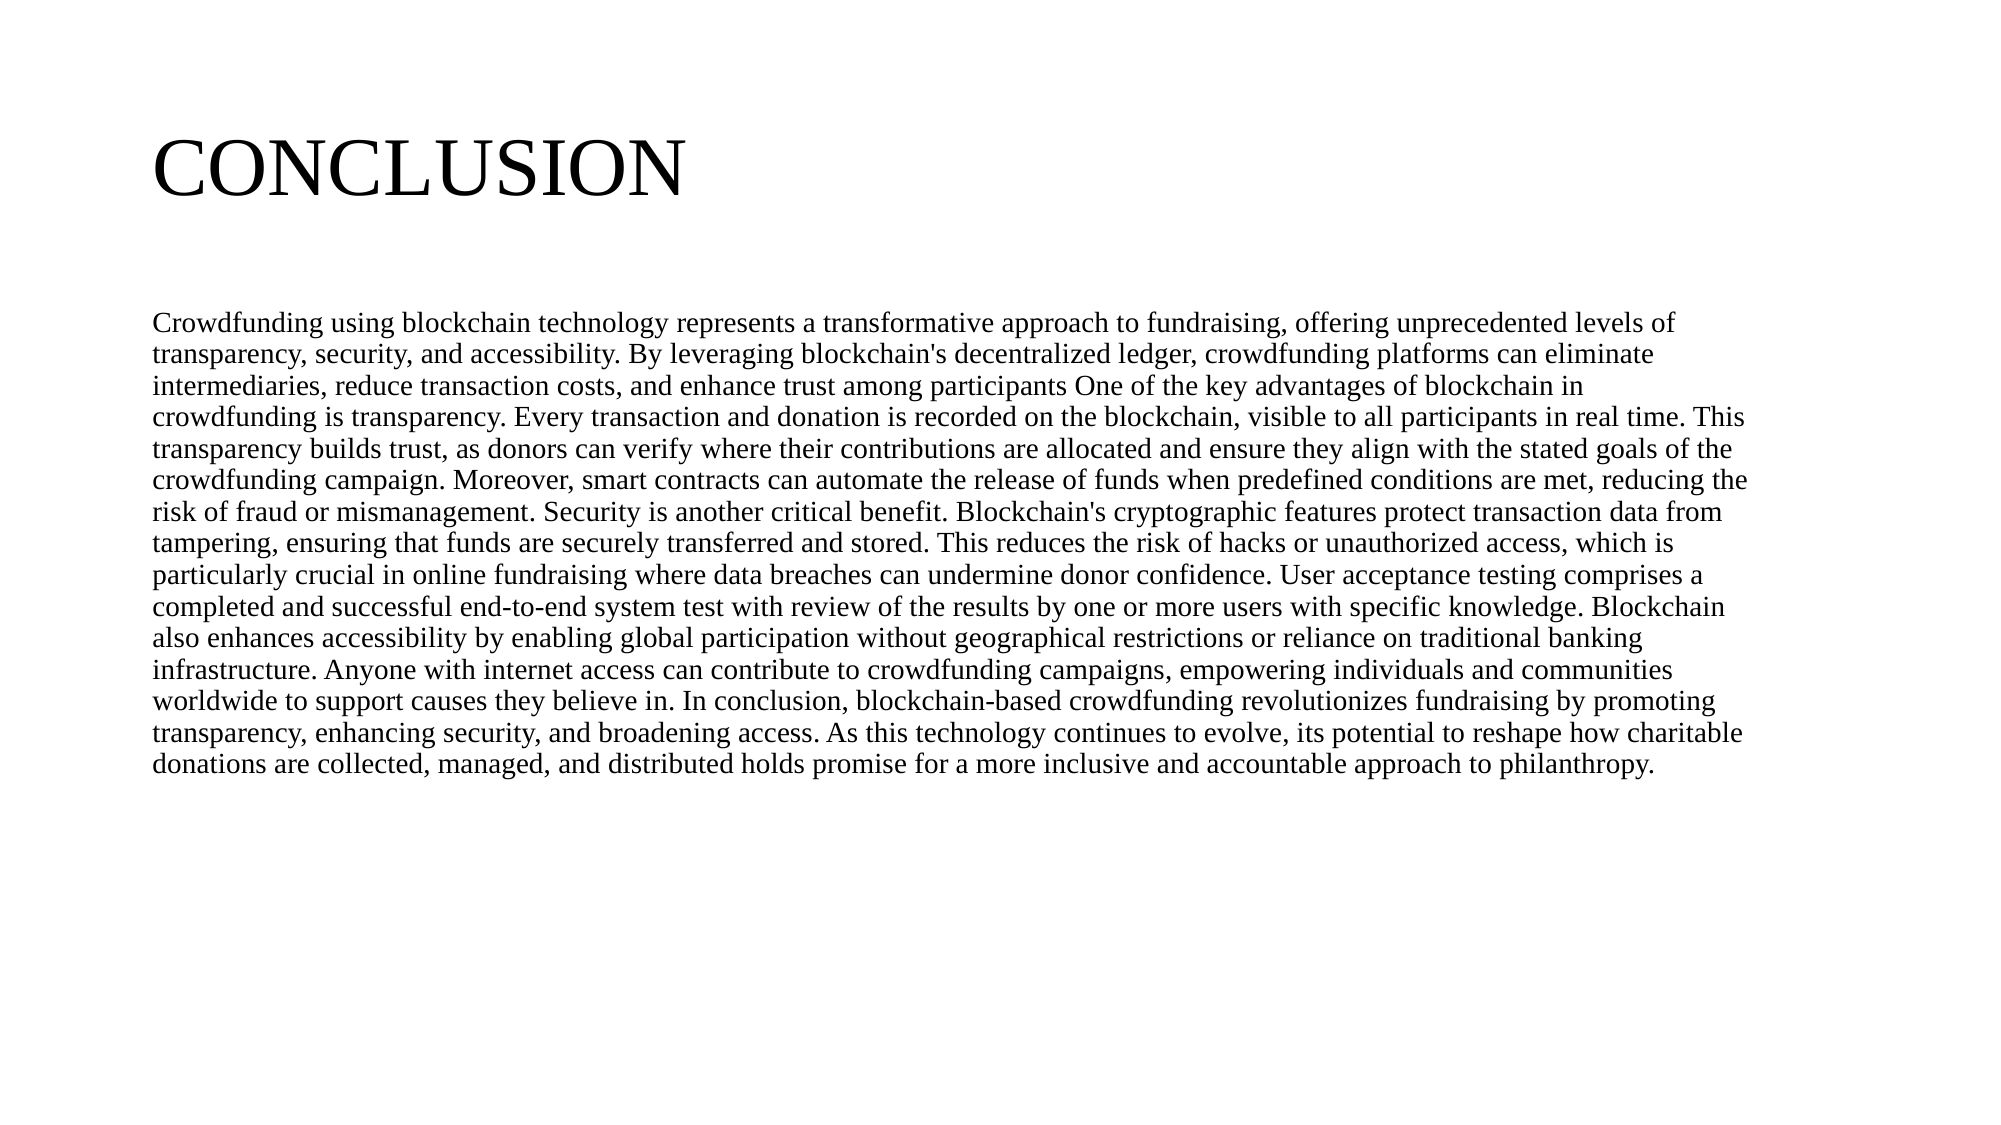

# CONCLUSION
Crowdfunding using blockchain technology represents a transformative approach to fundraising, offering unprecedented levels of transparency, security, and accessibility. By leveraging blockchain's decentralized ledger, crowdfunding platforms can eliminate intermediaries, reduce transaction costs, and enhance trust among participants One of the key advantages of blockchain in crowdfunding is transparency. Every transaction and donation is recorded on the blockchain, visible to all participants in real time. This transparency builds trust, as donors can verify where their contributions are allocated and ensure they align with the stated goals of the crowdfunding campaign. Moreover, smart contracts can automate the release of funds when predefined conditions are met, reducing the risk of fraud or mismanagement. Security is another critical benefit. Blockchain's cryptographic features protect transaction data from tampering, ensuring that funds are securely transferred and stored. This reduces the risk of hacks or unauthorized access, which is particularly crucial in online fundraising where data breaches can undermine donor confidence. User acceptance testing comprises a completed and successful end-to-end system test with review of the results by one or more users with specific knowledge. Blockchain also enhances accessibility by enabling global participation without geographical restrictions or reliance on traditional banking infrastructure. Anyone with internet access can contribute to crowdfunding campaigns, empowering individuals and communities worldwide to support causes they believe in. In conclusion, blockchain-based crowdfunding revolutionizes fundraising by promoting transparency, enhancing security, and broadening access. As this technology continues to evolve, its potential to reshape how charitable donations are collected, managed, and distributed holds promise for a more inclusive and accountable approach to philanthropy.